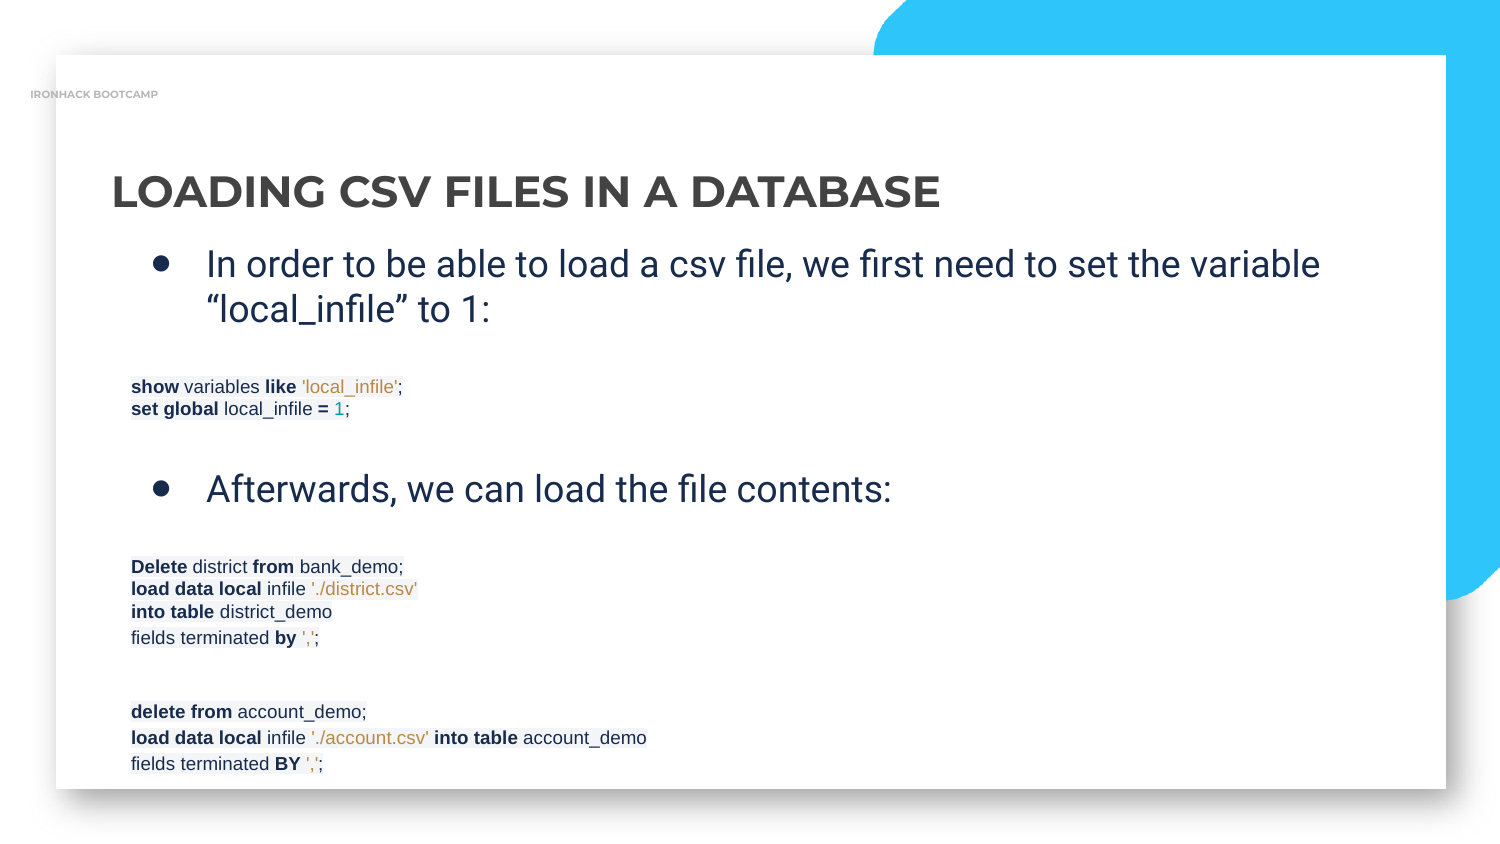

IRONHACK BOOTCAMP
LOADING CSV FILES IN A DATABASE
In order to be able to load a csv file, we first need to set the variable “local_infile” to 1:

show variables like 'local_infile';
set global local_infile = 1;

Afterwards, we can load the file contents:

Delete district from bank_demo;
load data local infile './district.csv'
into table district_demo
fields terminated by ',';

delete from account_demo;
load data local infile './account.csv' into table account_demo
fields terminated BY ',';